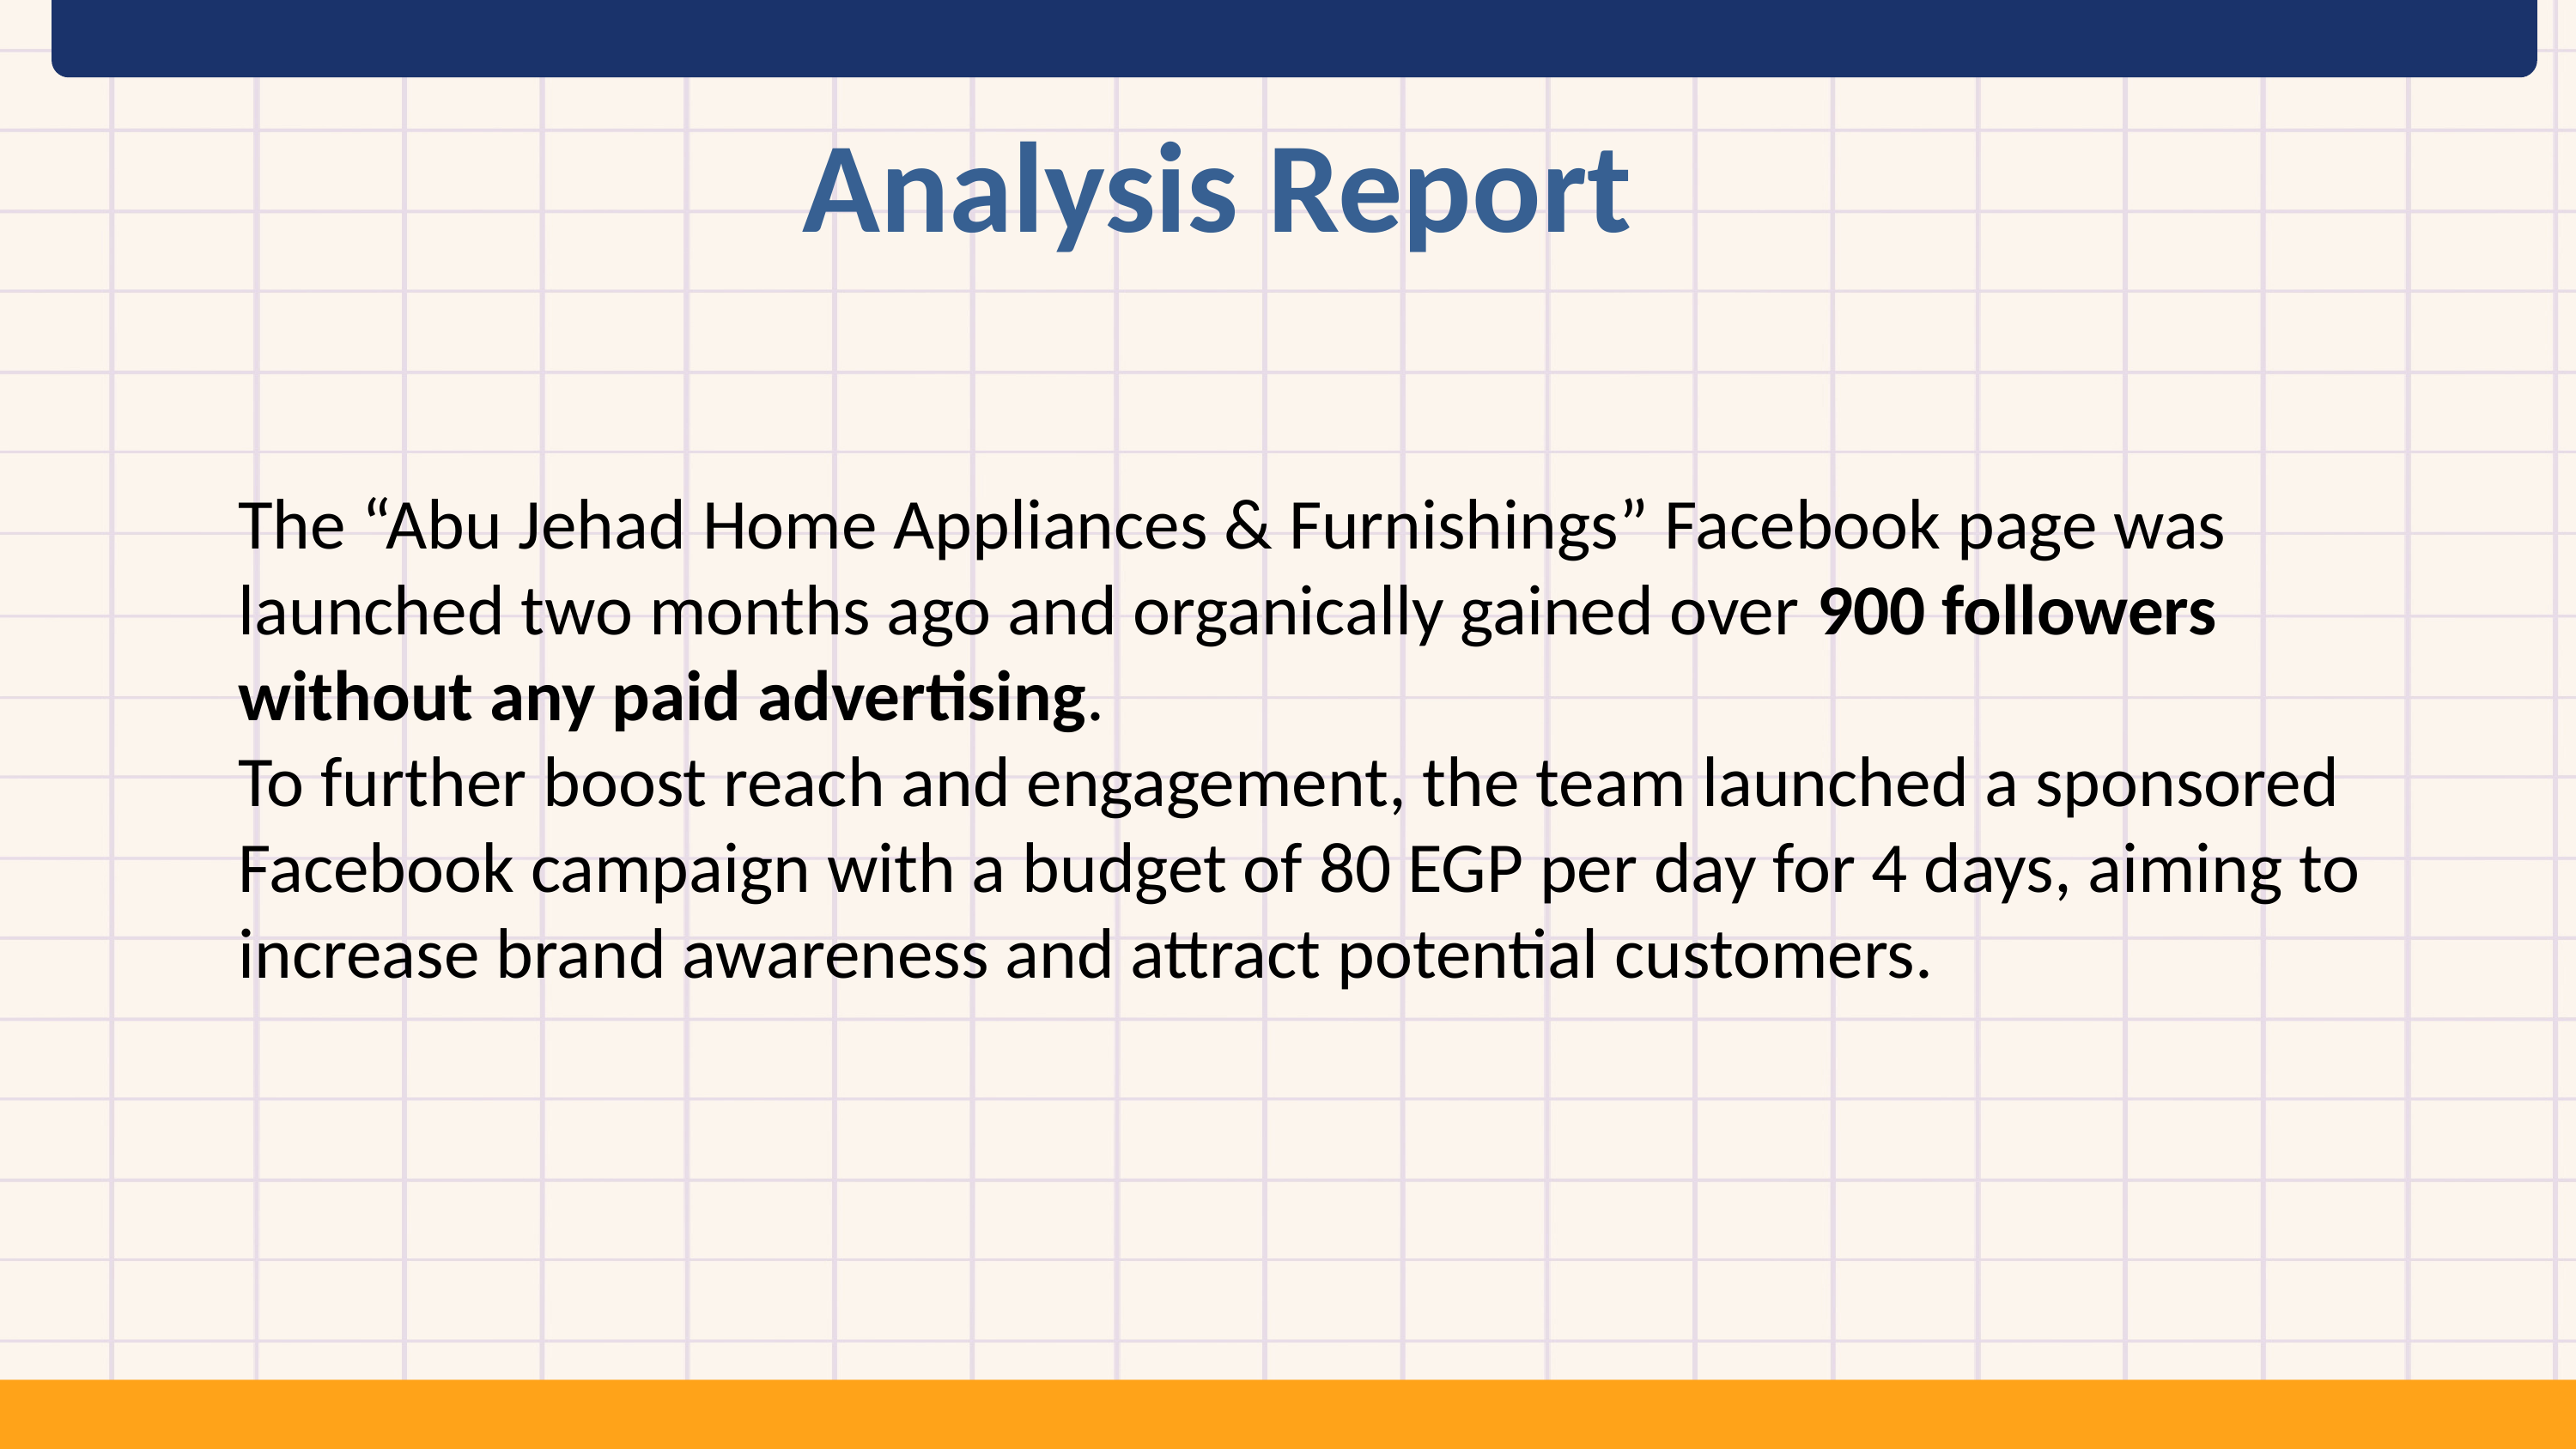

Analysis Report
The “Abu Jehad Home Appliances & Furnishings” Facebook page was launched two months ago and organically gained over 900 followers without any paid advertising.
To further boost reach and engagement, the team launched a sponsored Facebook campaign with a budget of 80 EGP per day for 4 days, aiming to increase brand awareness and attract potential customers.